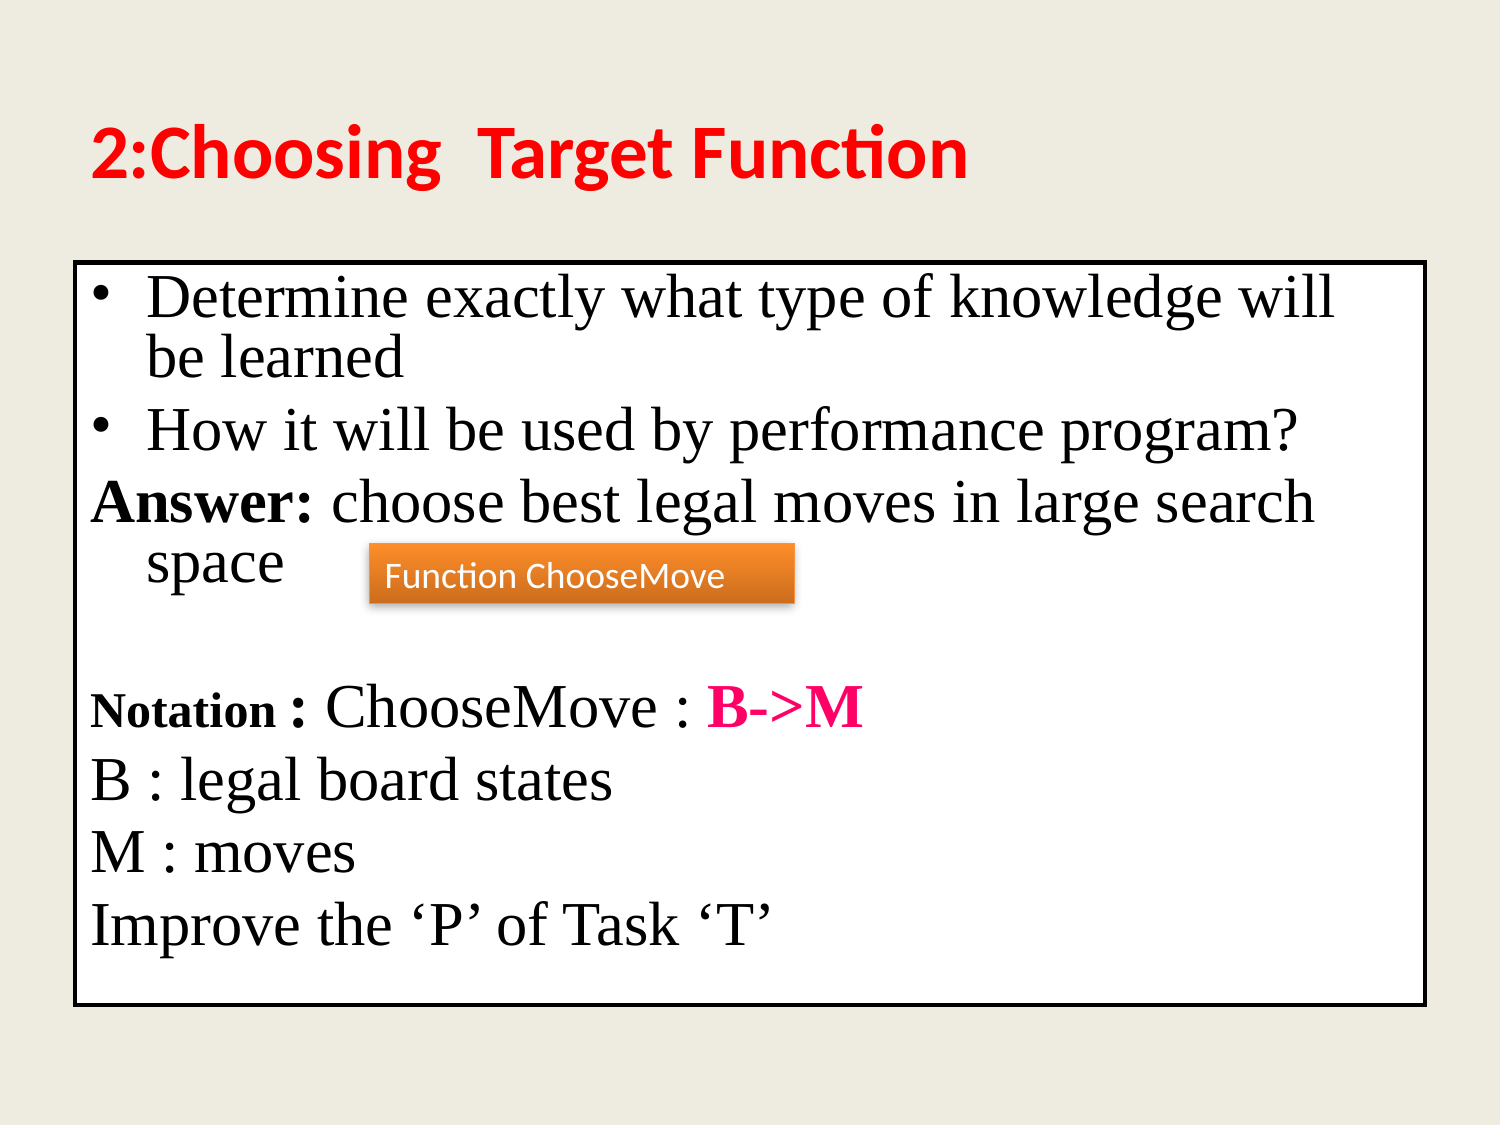

# 2:Choosing  Target Function
Determine exactly what type of knowledge will be learned
How it will be used by performance program?
Answer: choose best legal moves in large search space

Notation : ChooseMove : B->M
B : legal board states
M : moves
Improve the ‘P’ of Task ‘T’

Function ChooseMove